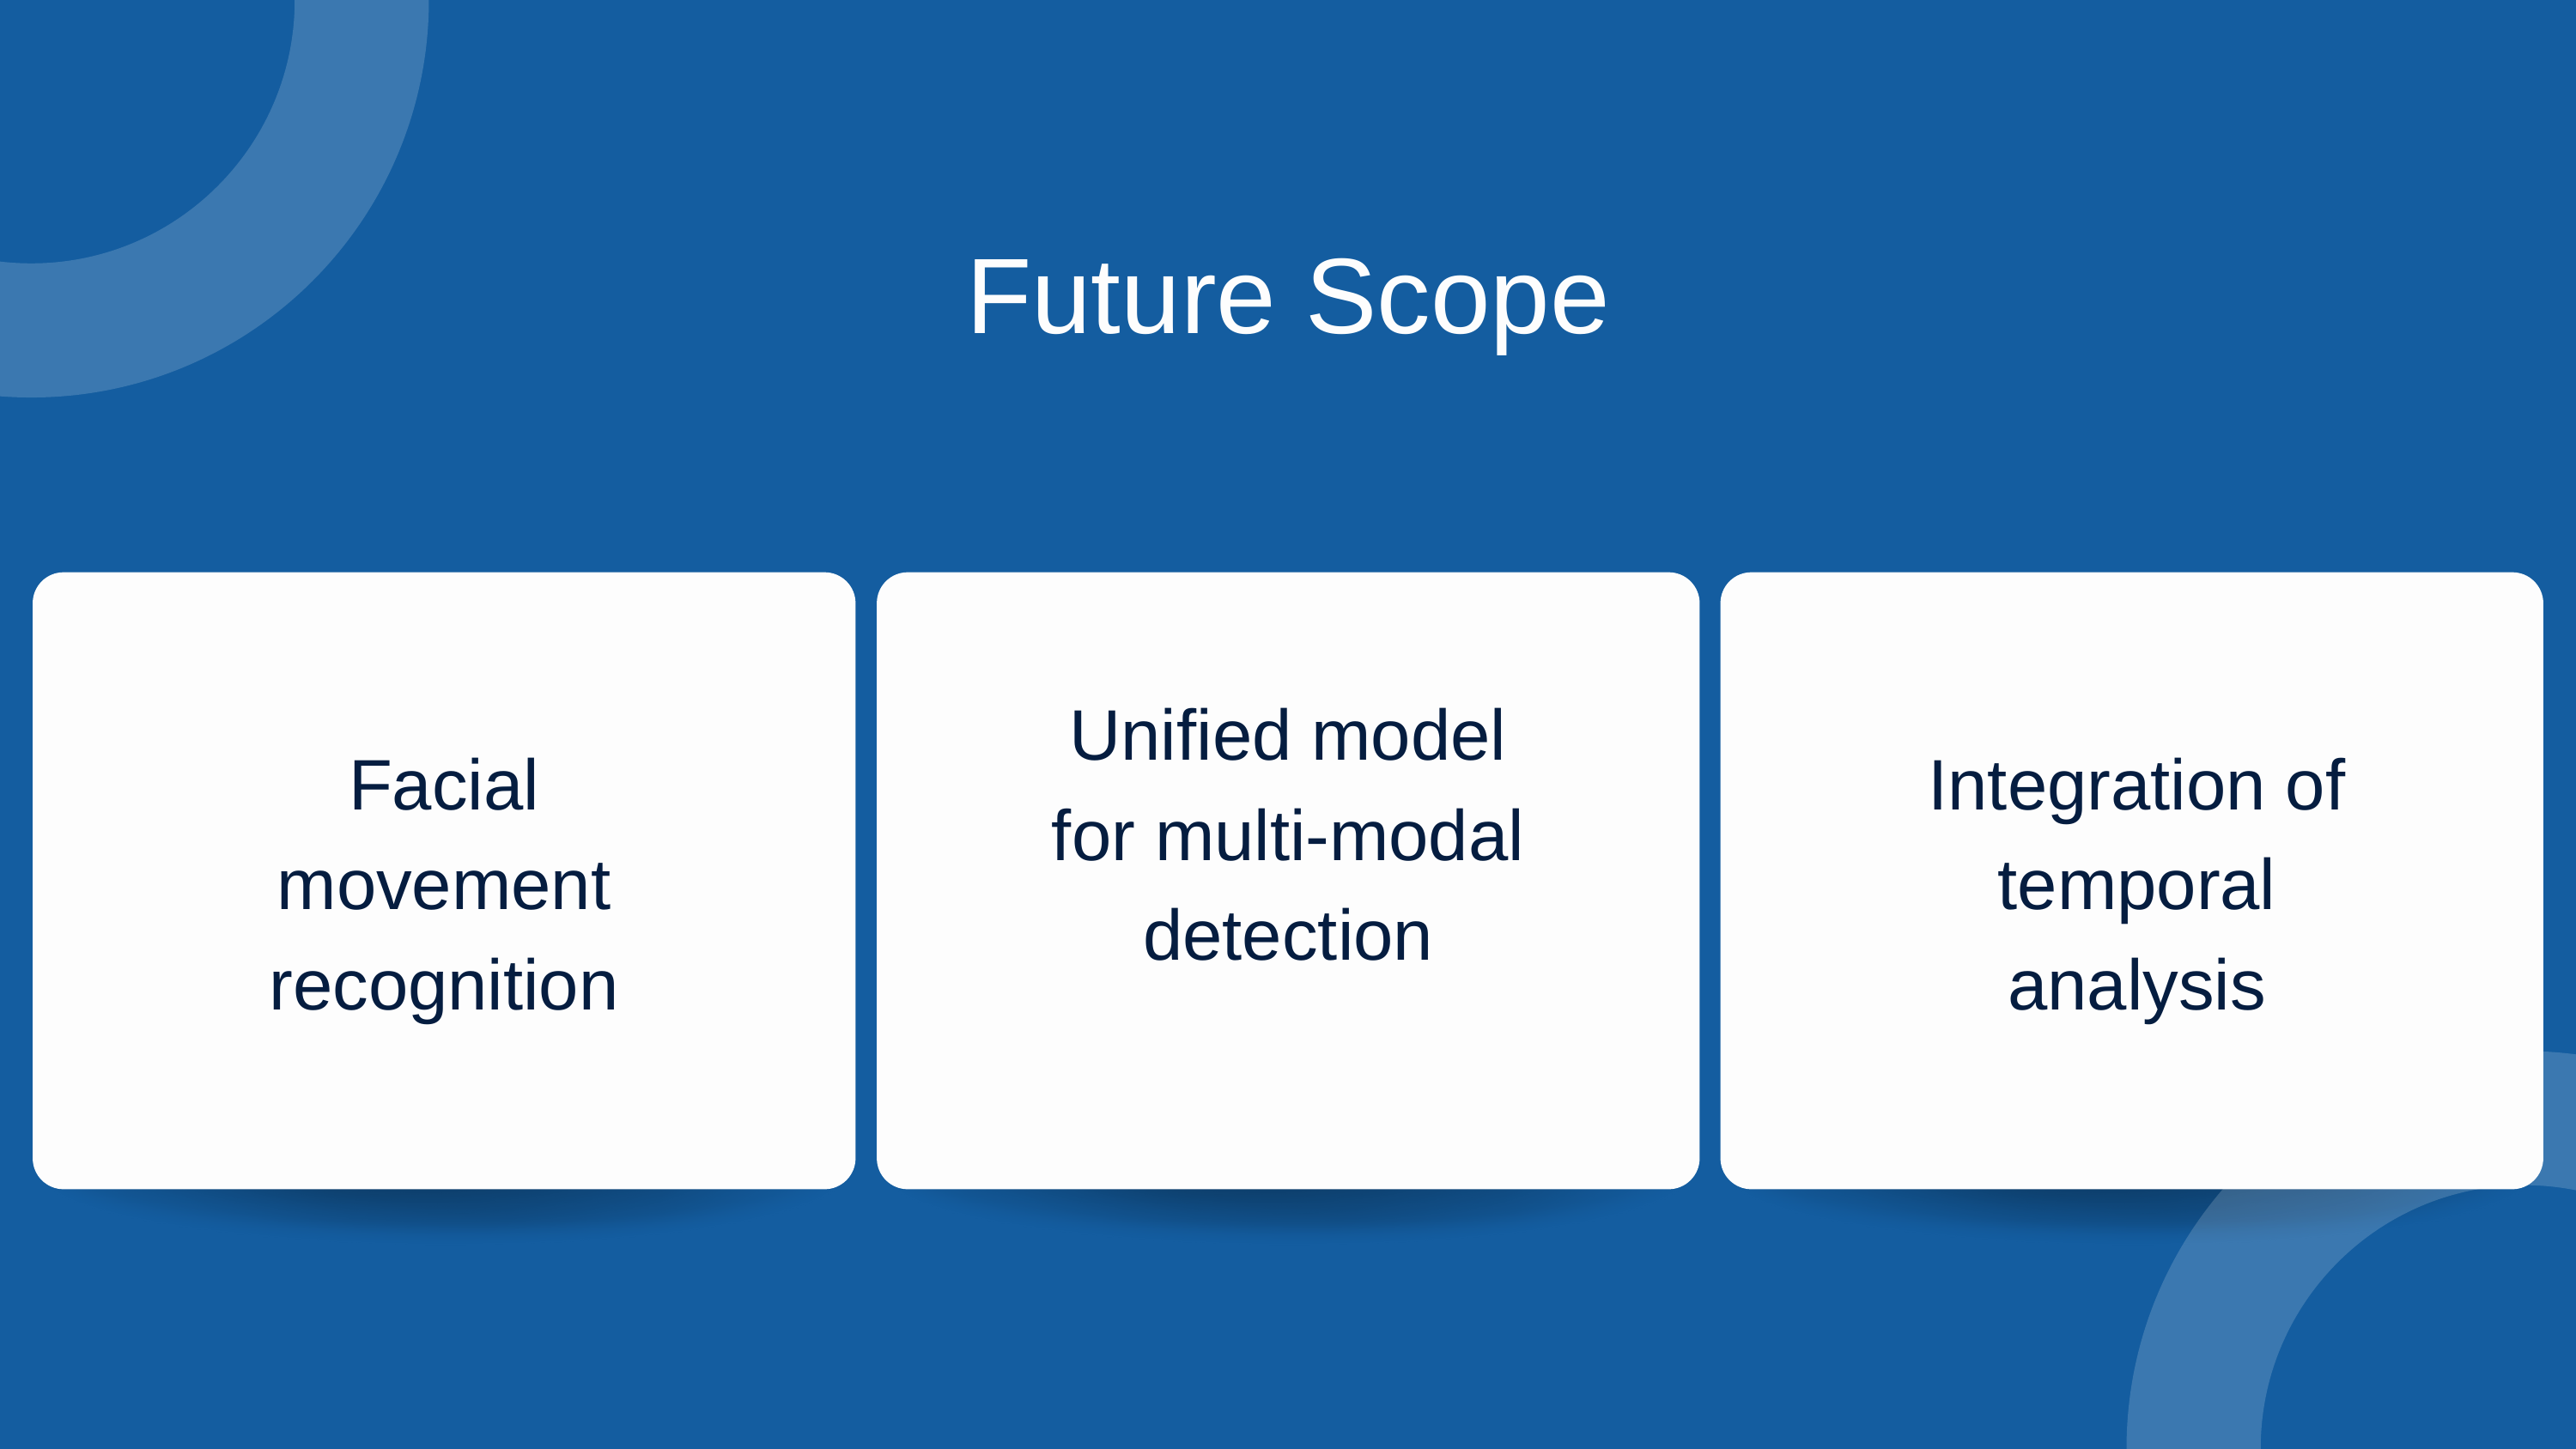

Future Scope

Unified model for multi-modal detection
Facial movement recognition
Integration of temporal analysis